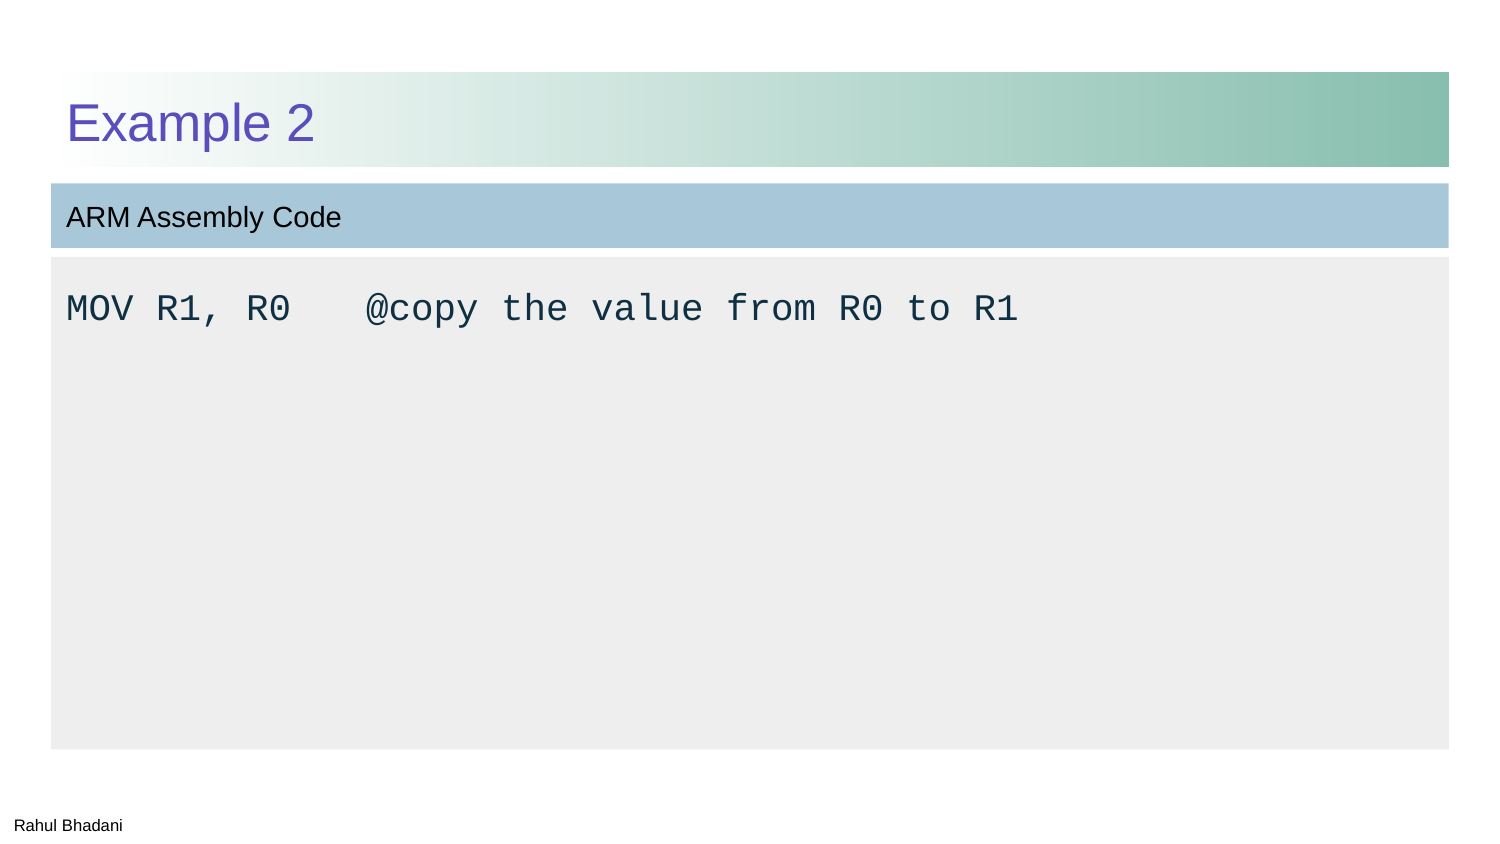

# Example 2
MOV R1, R0	@copy the value from R0 to R1